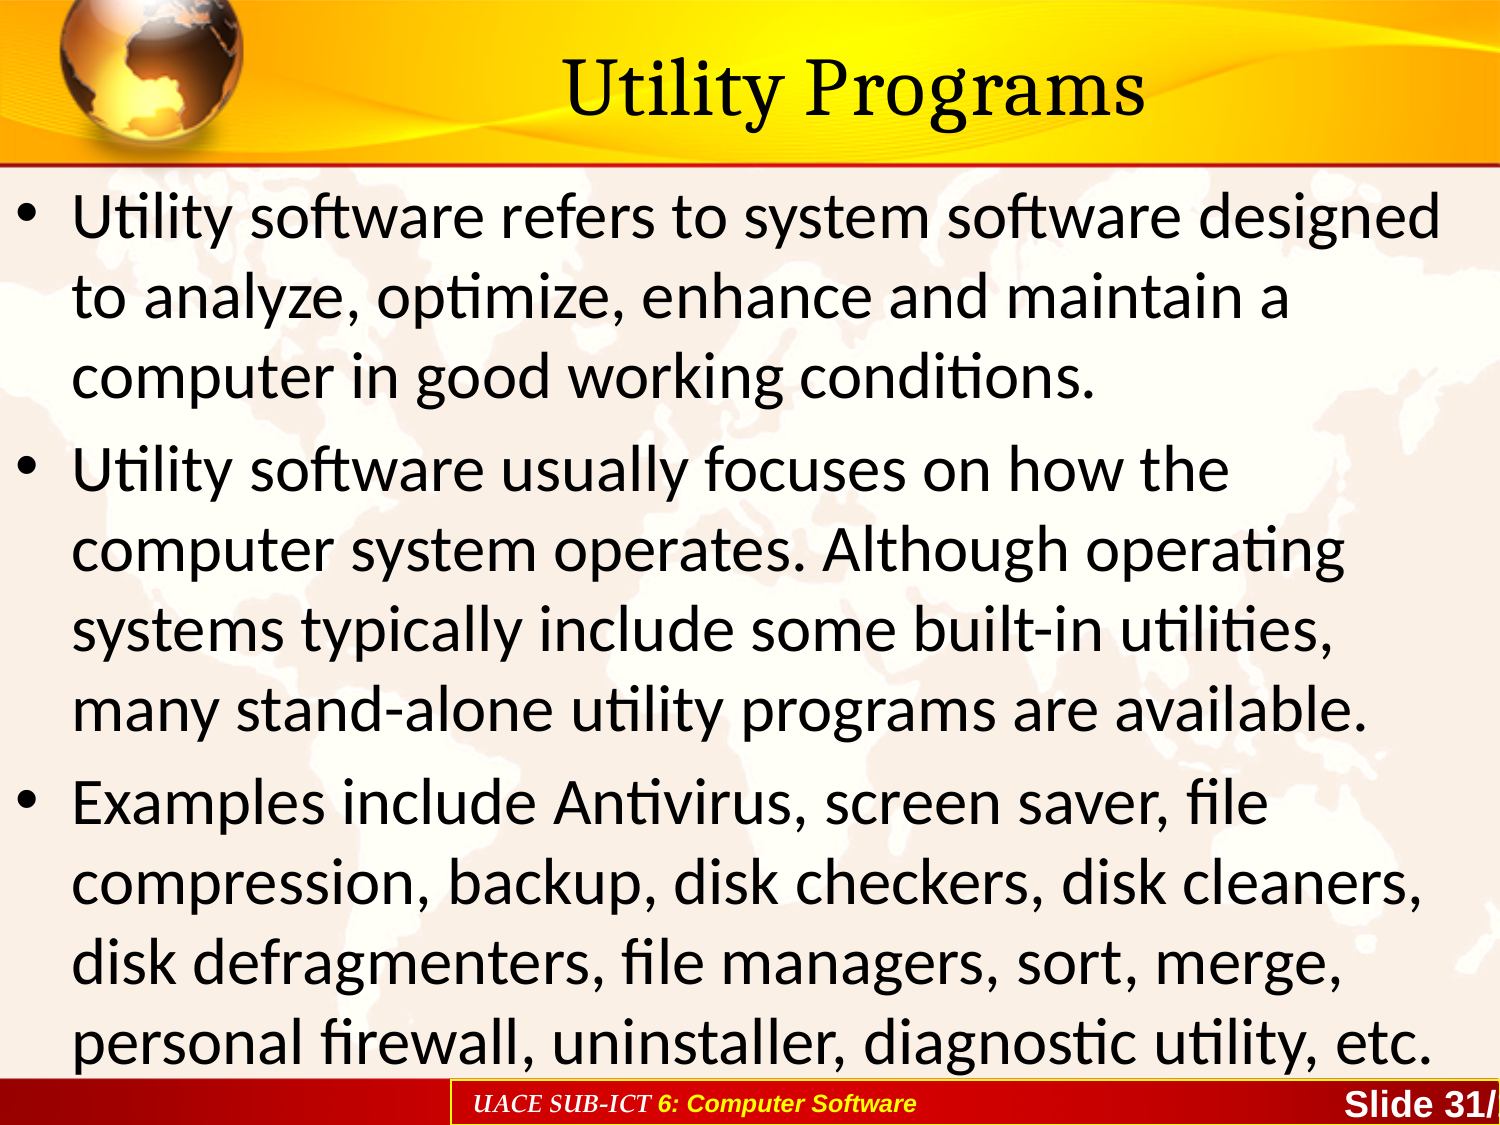

# Utility Programs
Utility software refers to system software designed to analyze, optimize, enhance and maintain a computer in good working conditions.
Utility software usually focuses on how the computer system operates. Although operating systems typically include some built-in utilities, many stand-alone utility programs are available.
Examples include Antivirus, screen saver, file compression, backup, disk checkers, disk cleaners, disk defragmenters, file managers, sort, merge, personal firewall, uninstaller, diagnostic utility, etc.